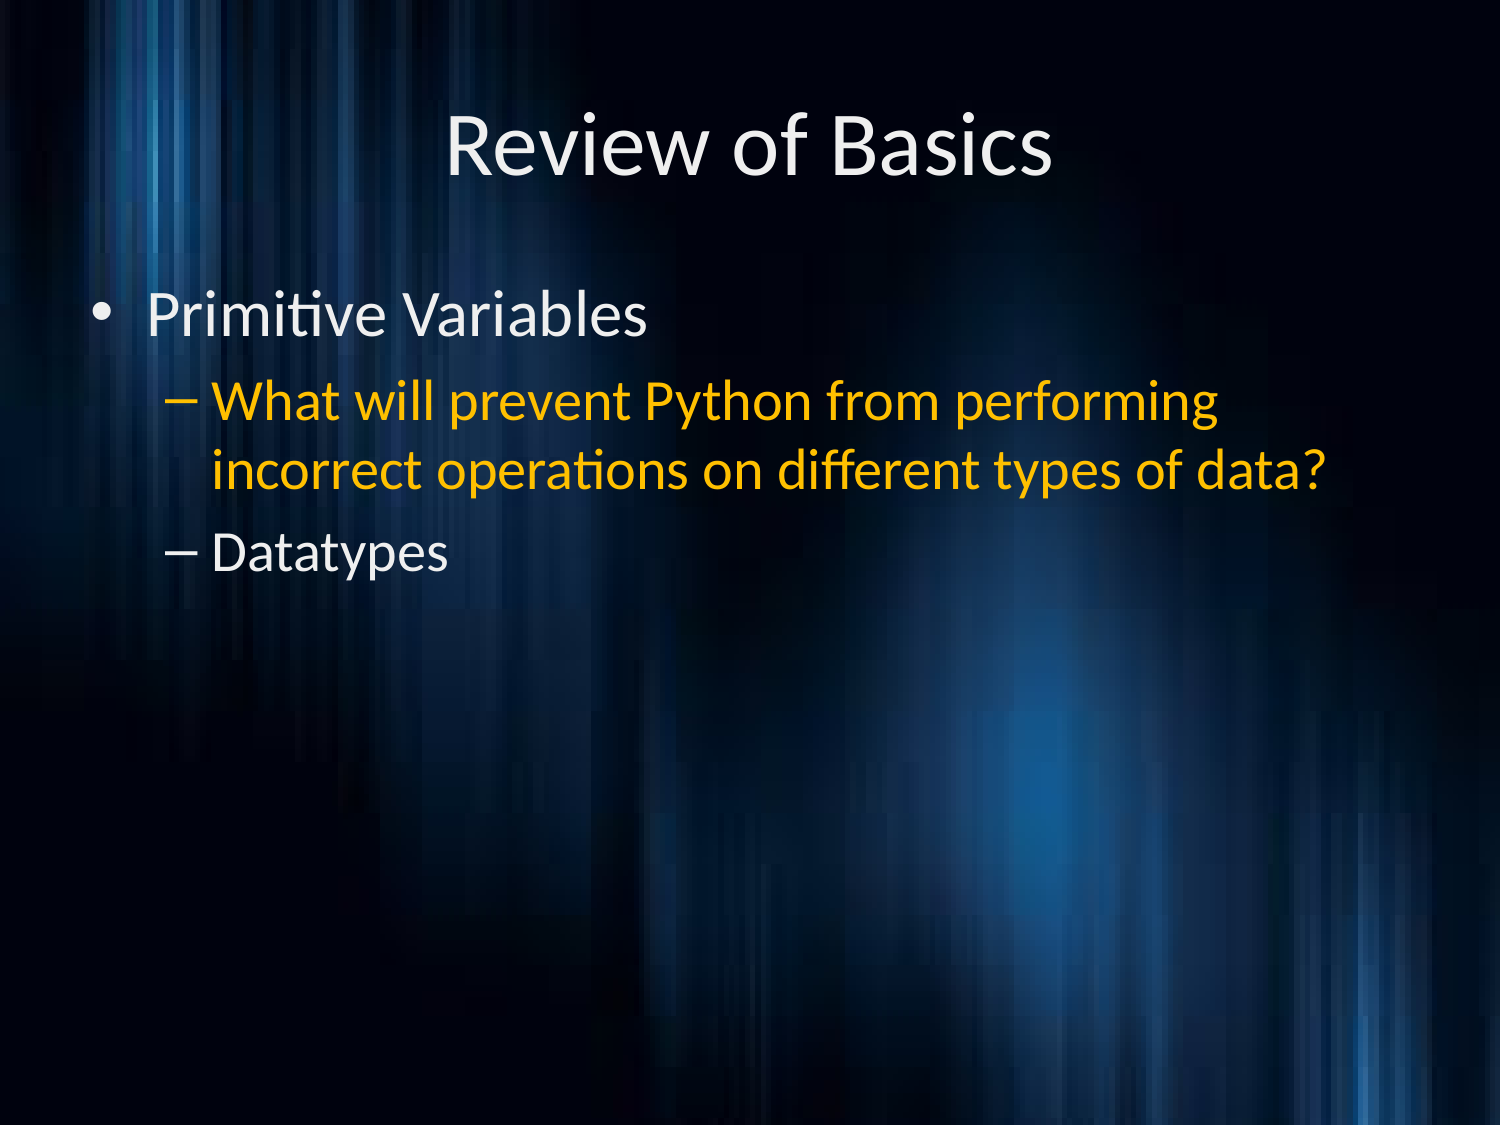

# Review of Basics
Primitive Variables
What will prevent Python from performing incorrect operations on different types of data?
Datatypes